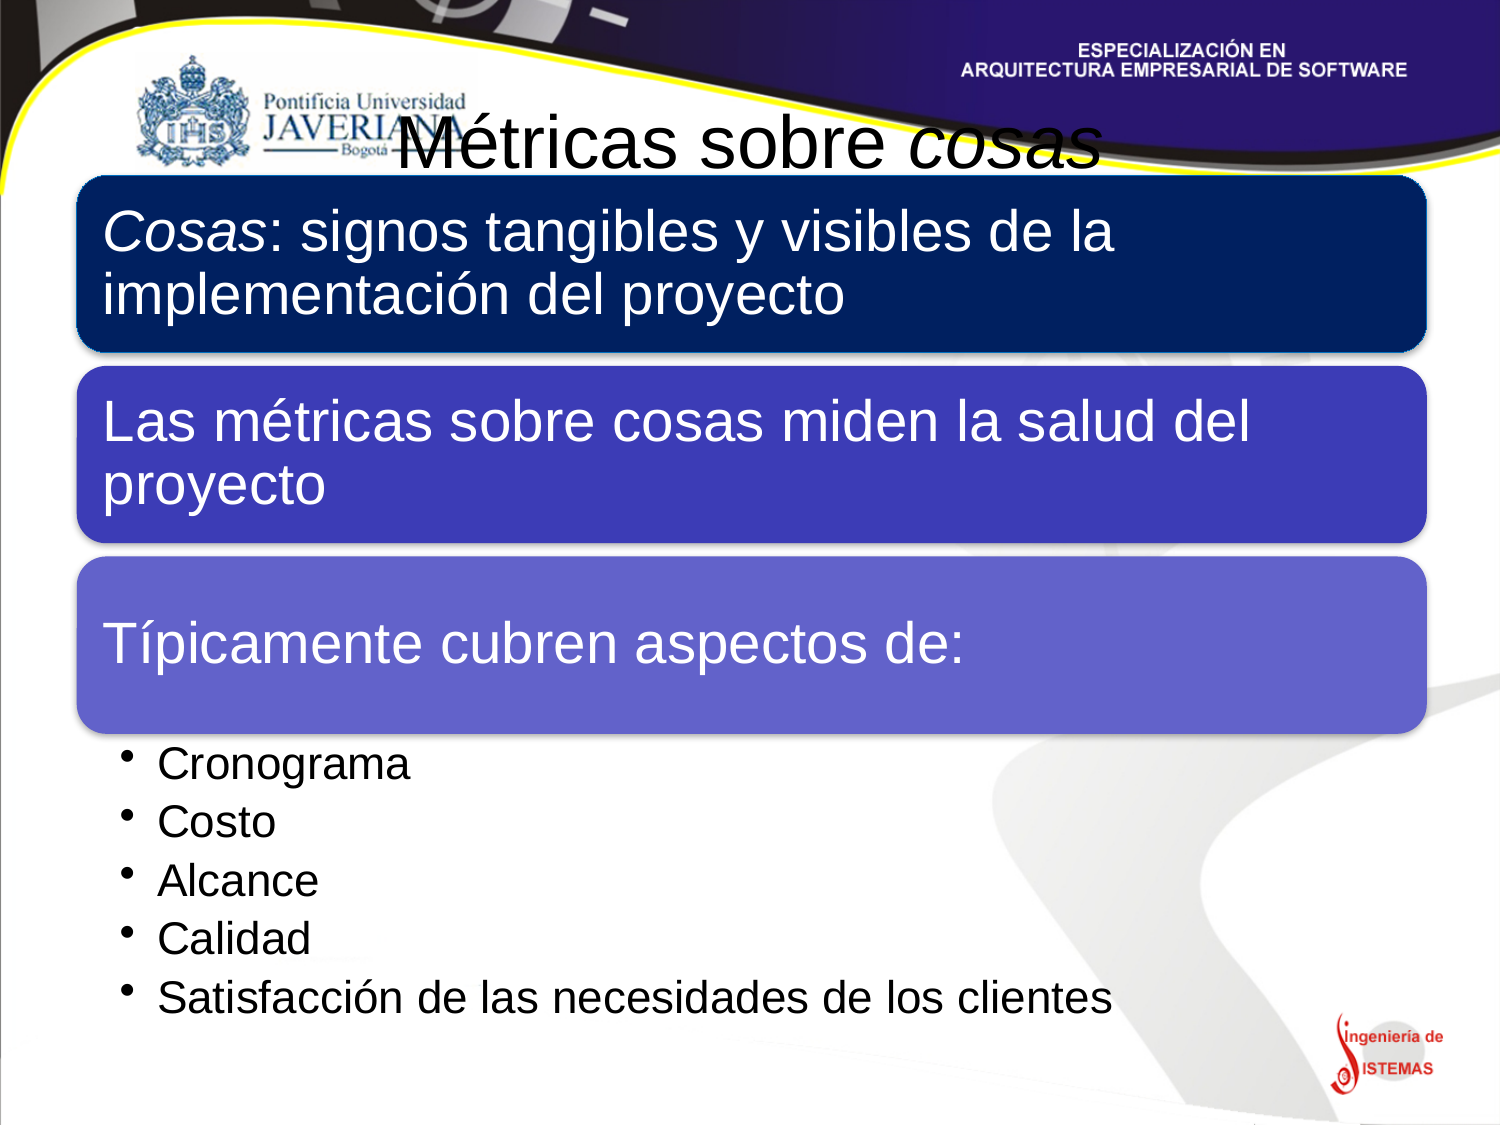

# Métricas sobre cosas
Cosas: signos tangibles y visibles de la implementación del proyecto
Las métricas sobre cosas miden la salud del proyecto
Típicamente cubren aspectos de:
Cronograma
Costo
Alcance
Calidad
Satisfacción de las necesidades de los clientes